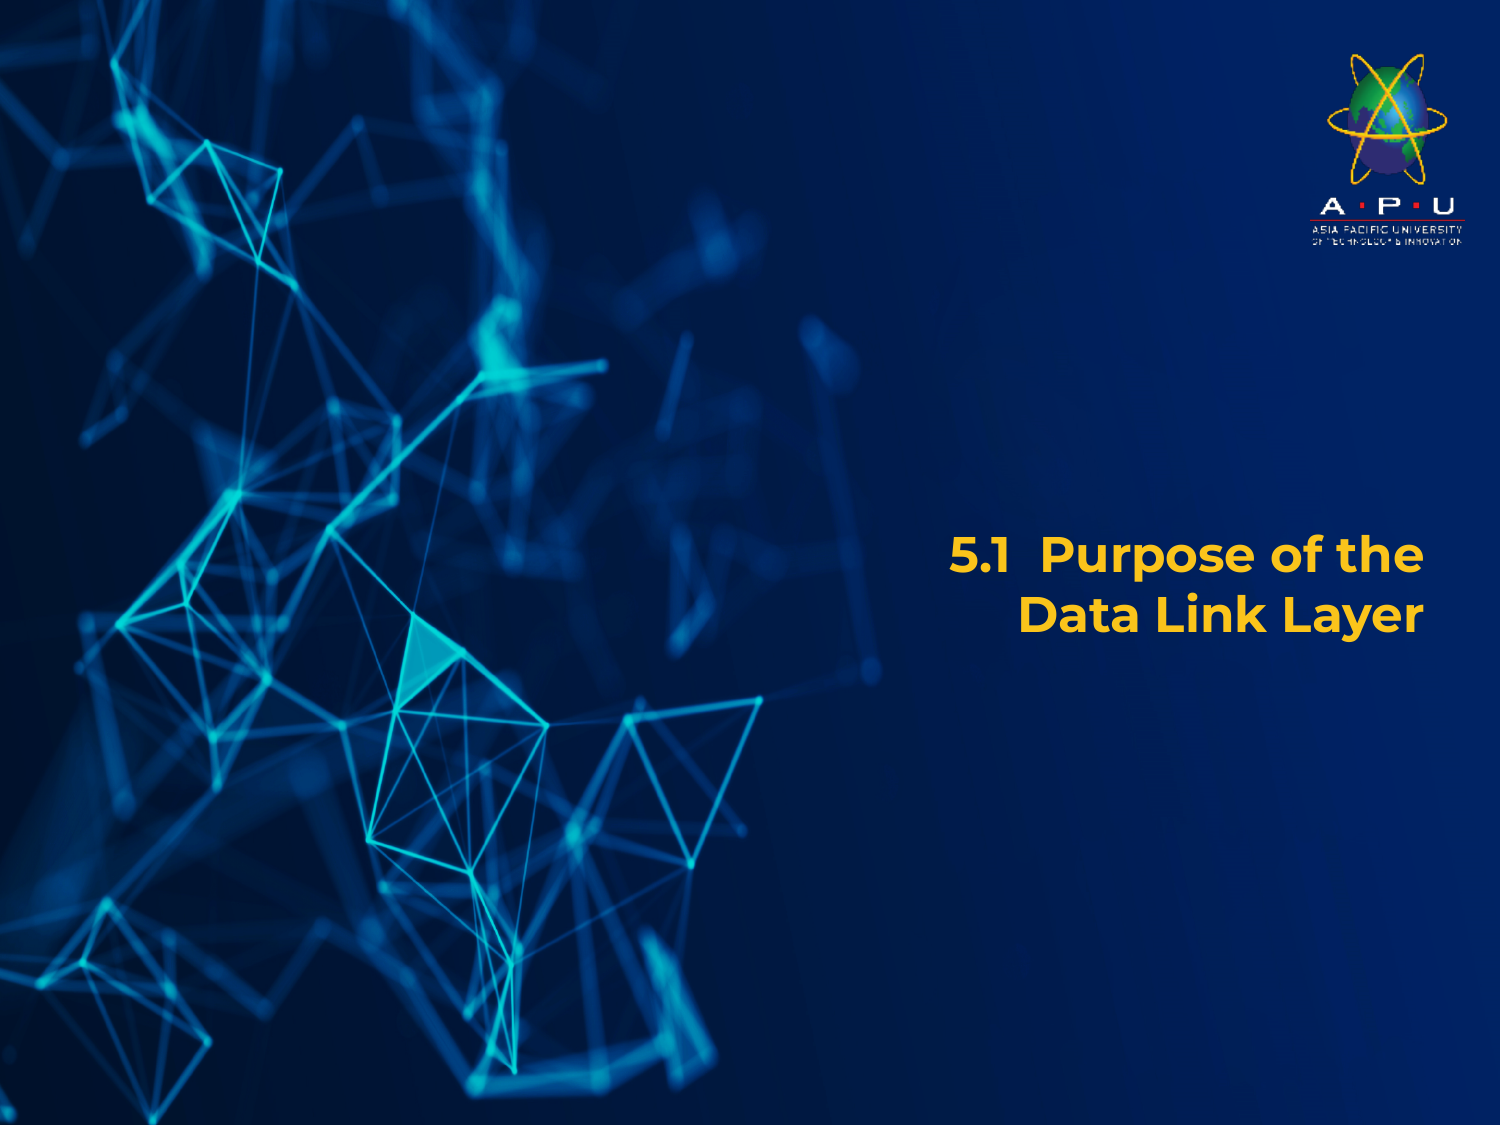

# 5.1  Purpose of the Data Link Layer